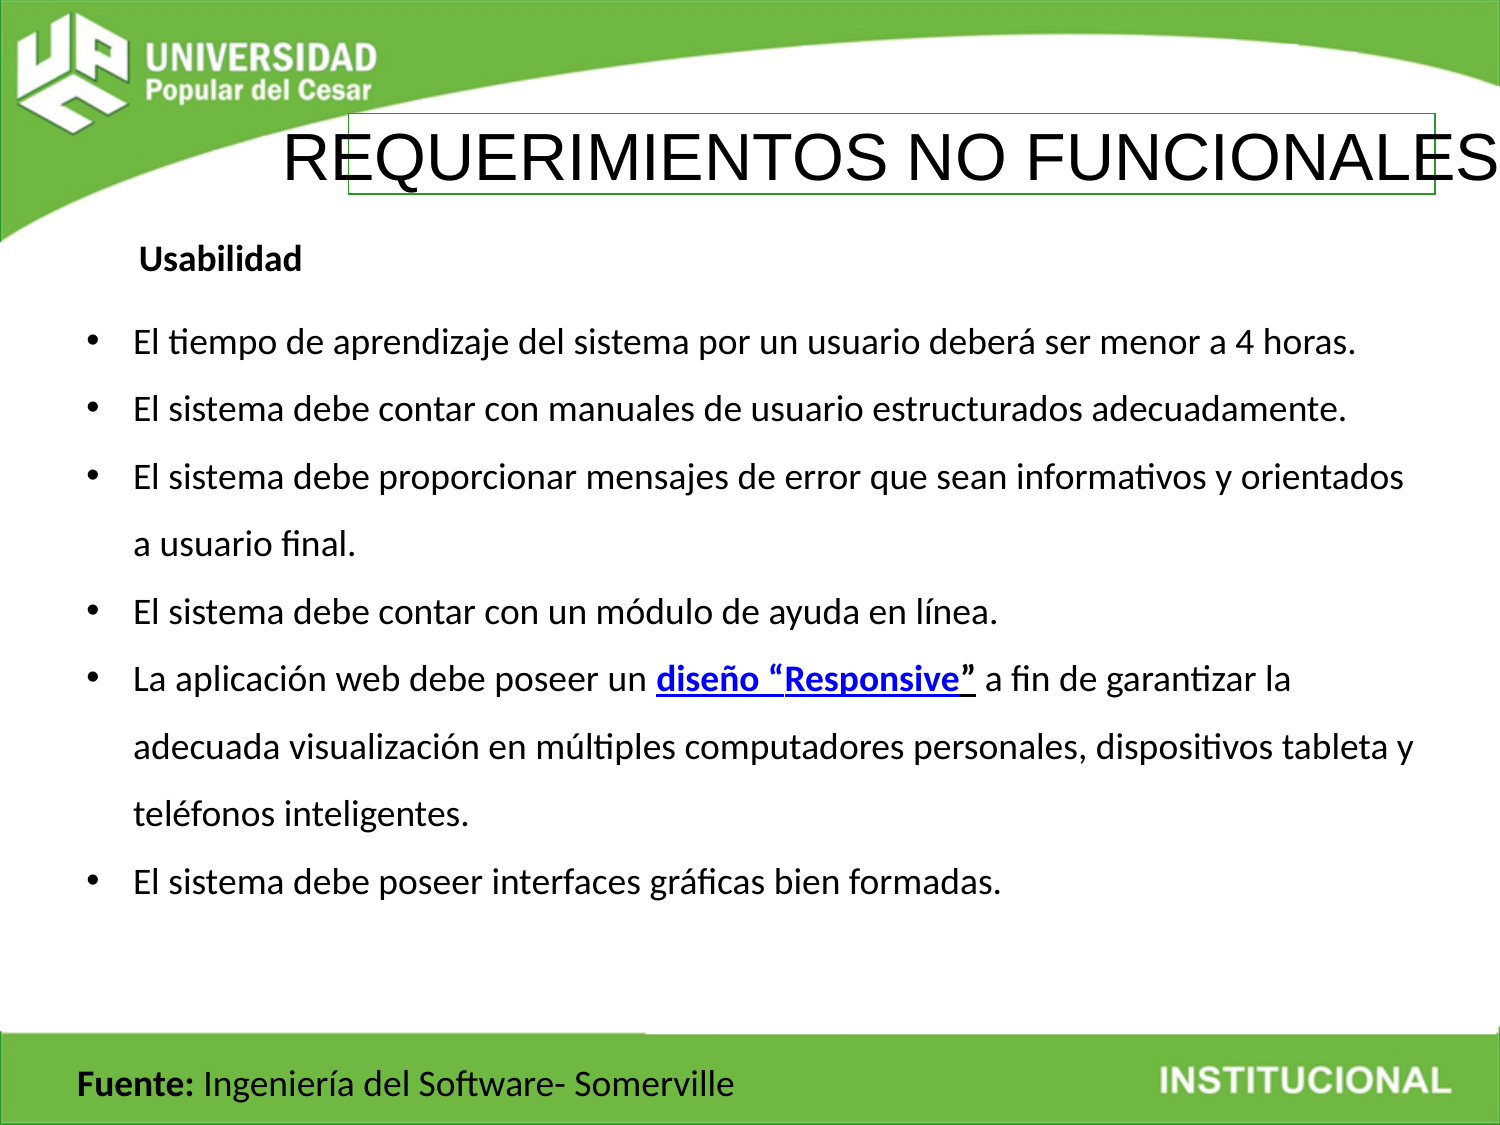

REQUERIMIENTOS NO FUNCIONALES
Usabilidad
El tiempo de aprendizaje del sistema por un usuario deberá ser menor a 4 horas.
El sistema debe contar con manuales de usuario estructurados adecuadamente.
El sistema debe proporcionar mensajes de error que sean informativos y orientados a usuario final.
El sistema debe contar con un módulo de ayuda en línea.
La aplicación web debe poseer un diseño “Responsive” a fin de garantizar la adecuada visualización en múltiples computadores personales, dispositivos tableta y teléfonos inteligentes.
El sistema debe poseer interfaces gráficas bien formadas.
Fuente: Ingeniería del Software- Somerville